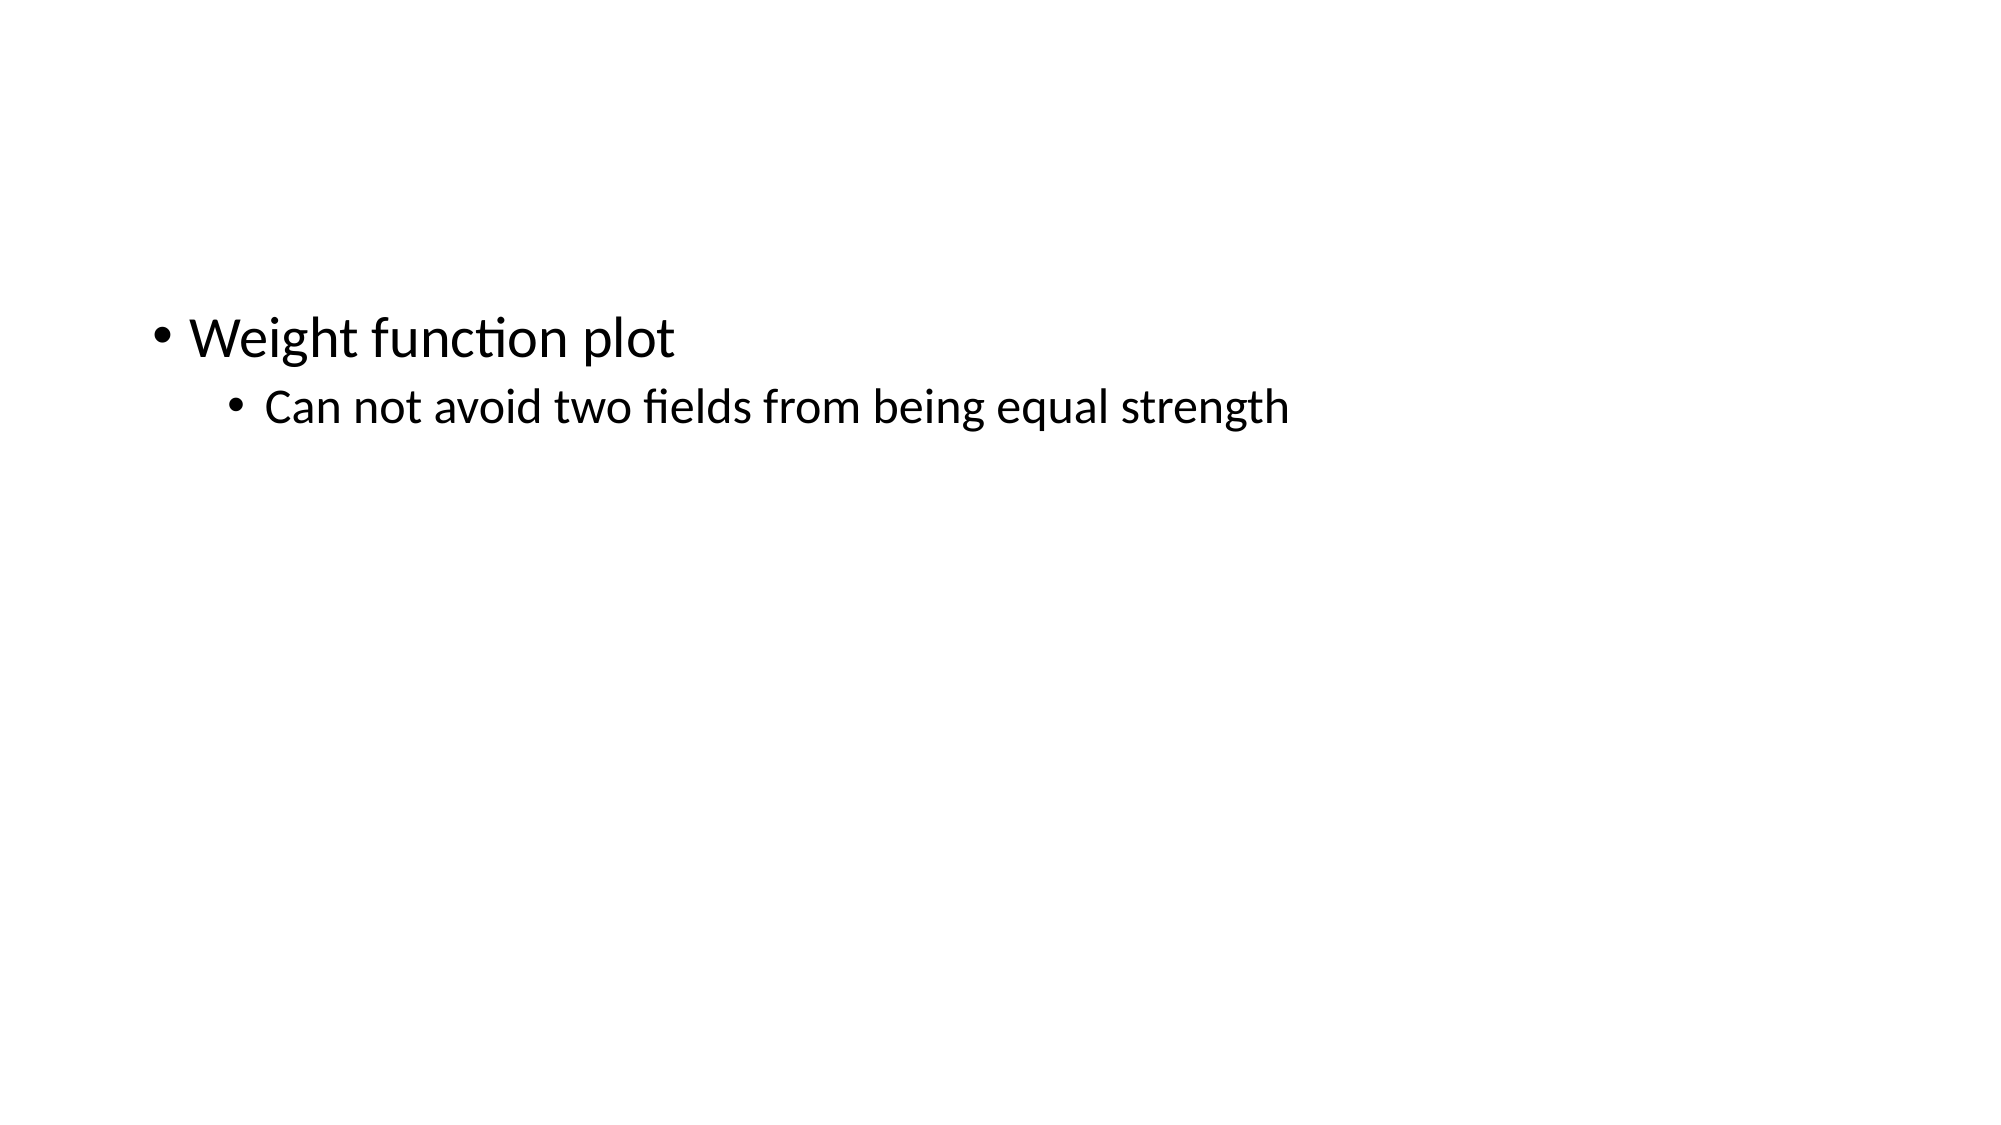

#
Weight function plot
Can not avoid two fields from being equal strength